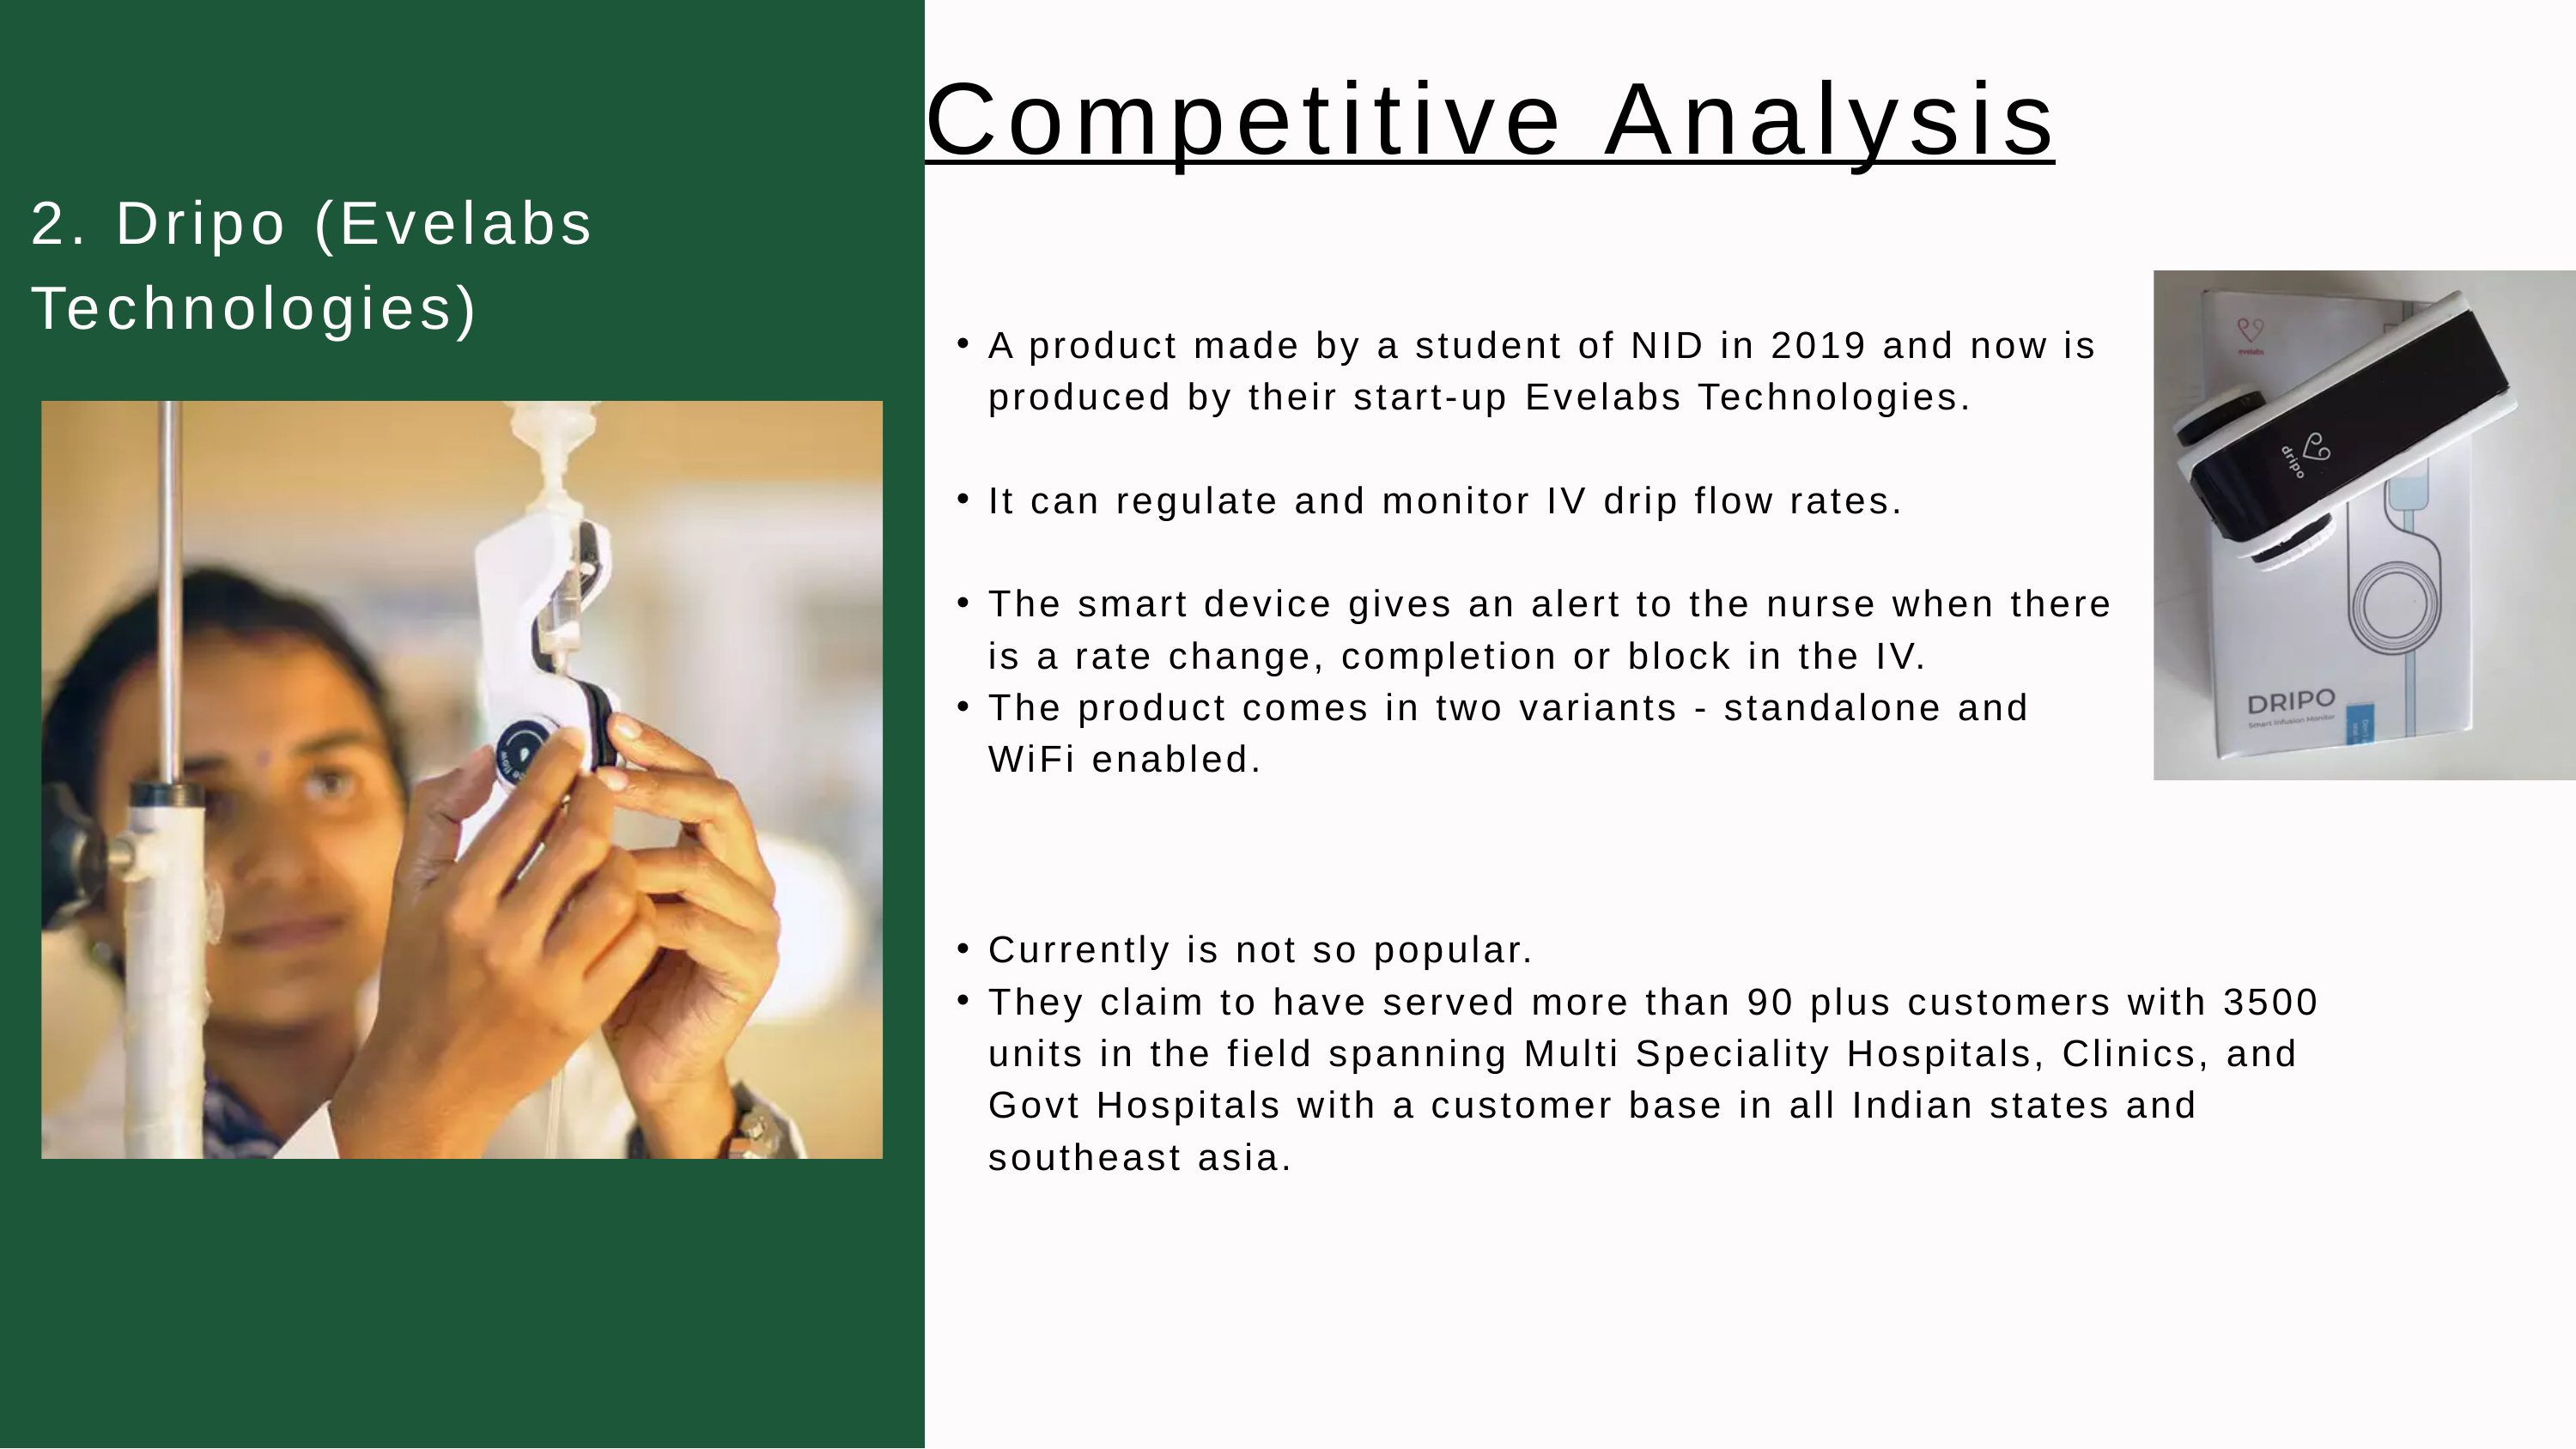

Competitive Analysis
2. Dripo (Evelabs Technologies)

A product made by a student of NID in 2019 and now is produced by their start-up Evelabs Technologies.

It can regulate and monitor IV drip flow rates.

The smart device gives an alert to the nurse when there is a rate change, completion or block in the IV.
The product comes in two variants - standalone and WiFi enabled.

Currently is not so popular.
They claim to have served more than 90 plus customers with 3500 units in the field spanning Multi Speciality Hospitals, Clinics, and Govt Hospitals with a customer base in all Indian states and southeast asia.